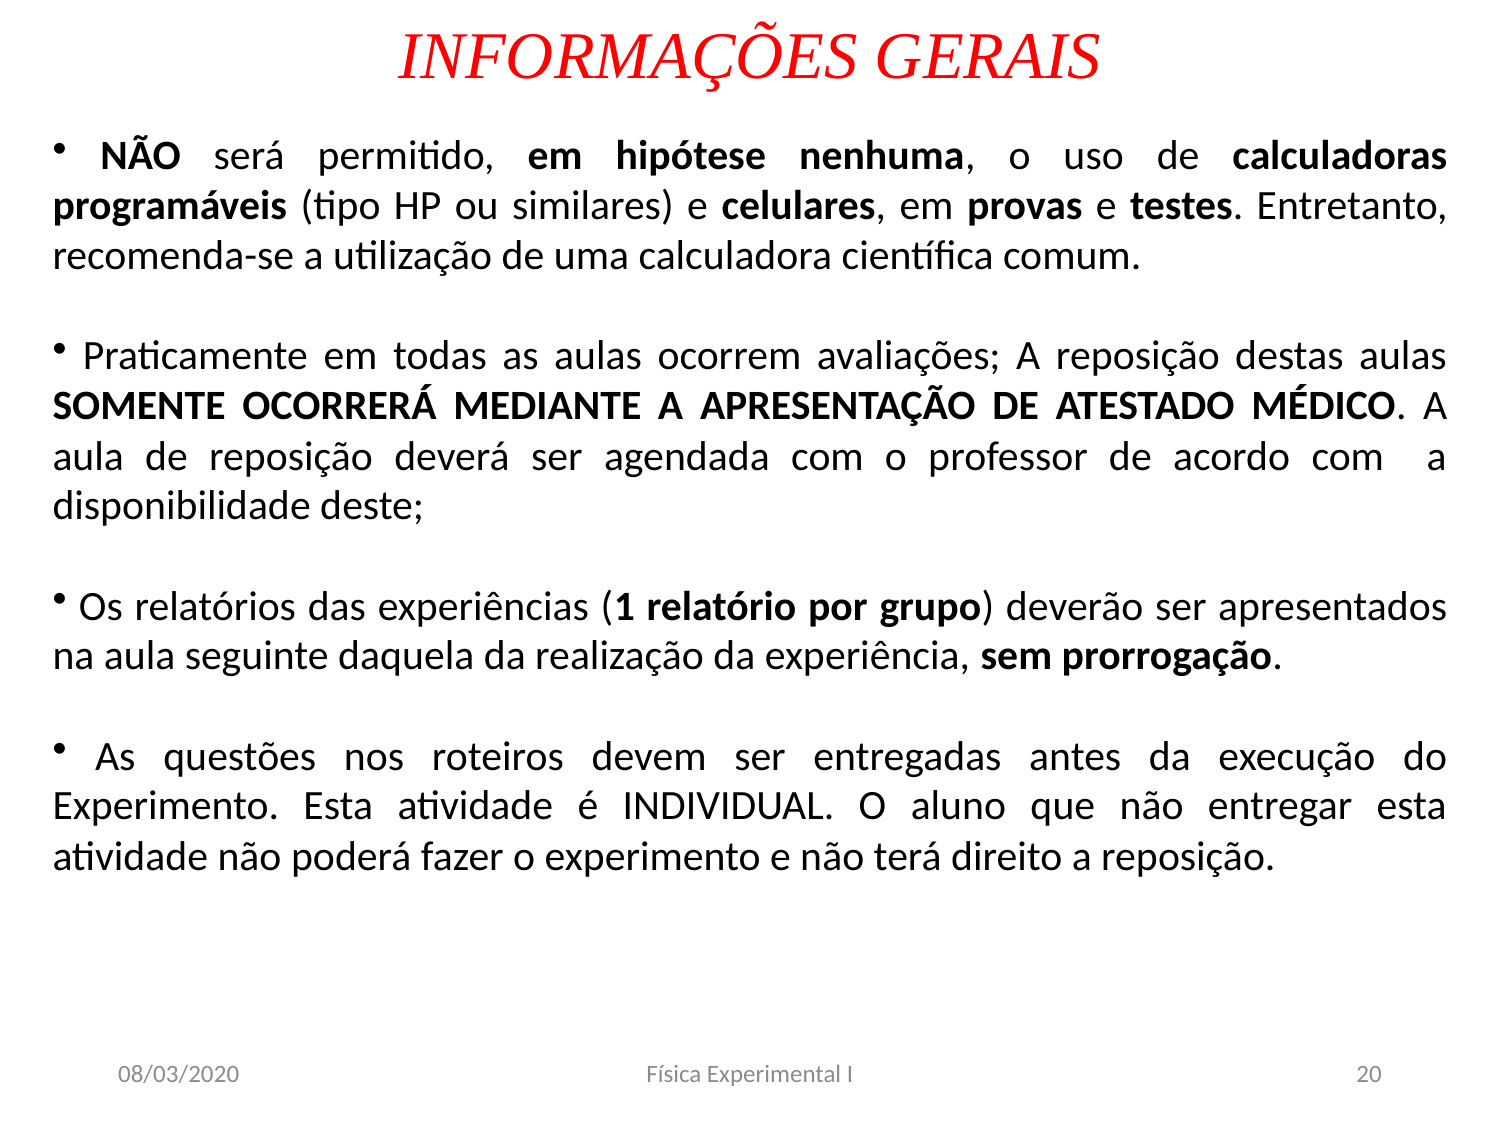

# INFORMAÇÕES GERAIS
 NÃO será permitido, em hipótese nenhuma, o uso de calculadoras programáveis (tipo HP ou similares) e celulares, em provas e testes. Entretanto, recomenda-se a utilização de uma calculadora científica comum.

 Praticamente em todas as aulas ocorrem avaliações; A reposição destas aulas SOMENTE OCORRERÁ MEDIANTE A APRESENTAÇÃO DE ATESTADO MÉDICO. A aula de reposição deverá ser agendada com o professor de acordo com  a disponibilidade deste;

 Os relatórios das experiências (1 relatório por grupo) deverão ser apresentados na aula seguinte daquela da realização da experiência, sem prorrogação.

 As questões nos roteiros devem ser entregadas antes da execução do Experimento. Esta atividade é INDIVIDUAL. O aluno que não entregar esta atividade não poderá fazer o experimento e não terá direito a reposição.
08/03/2020
Física Experimental I
20